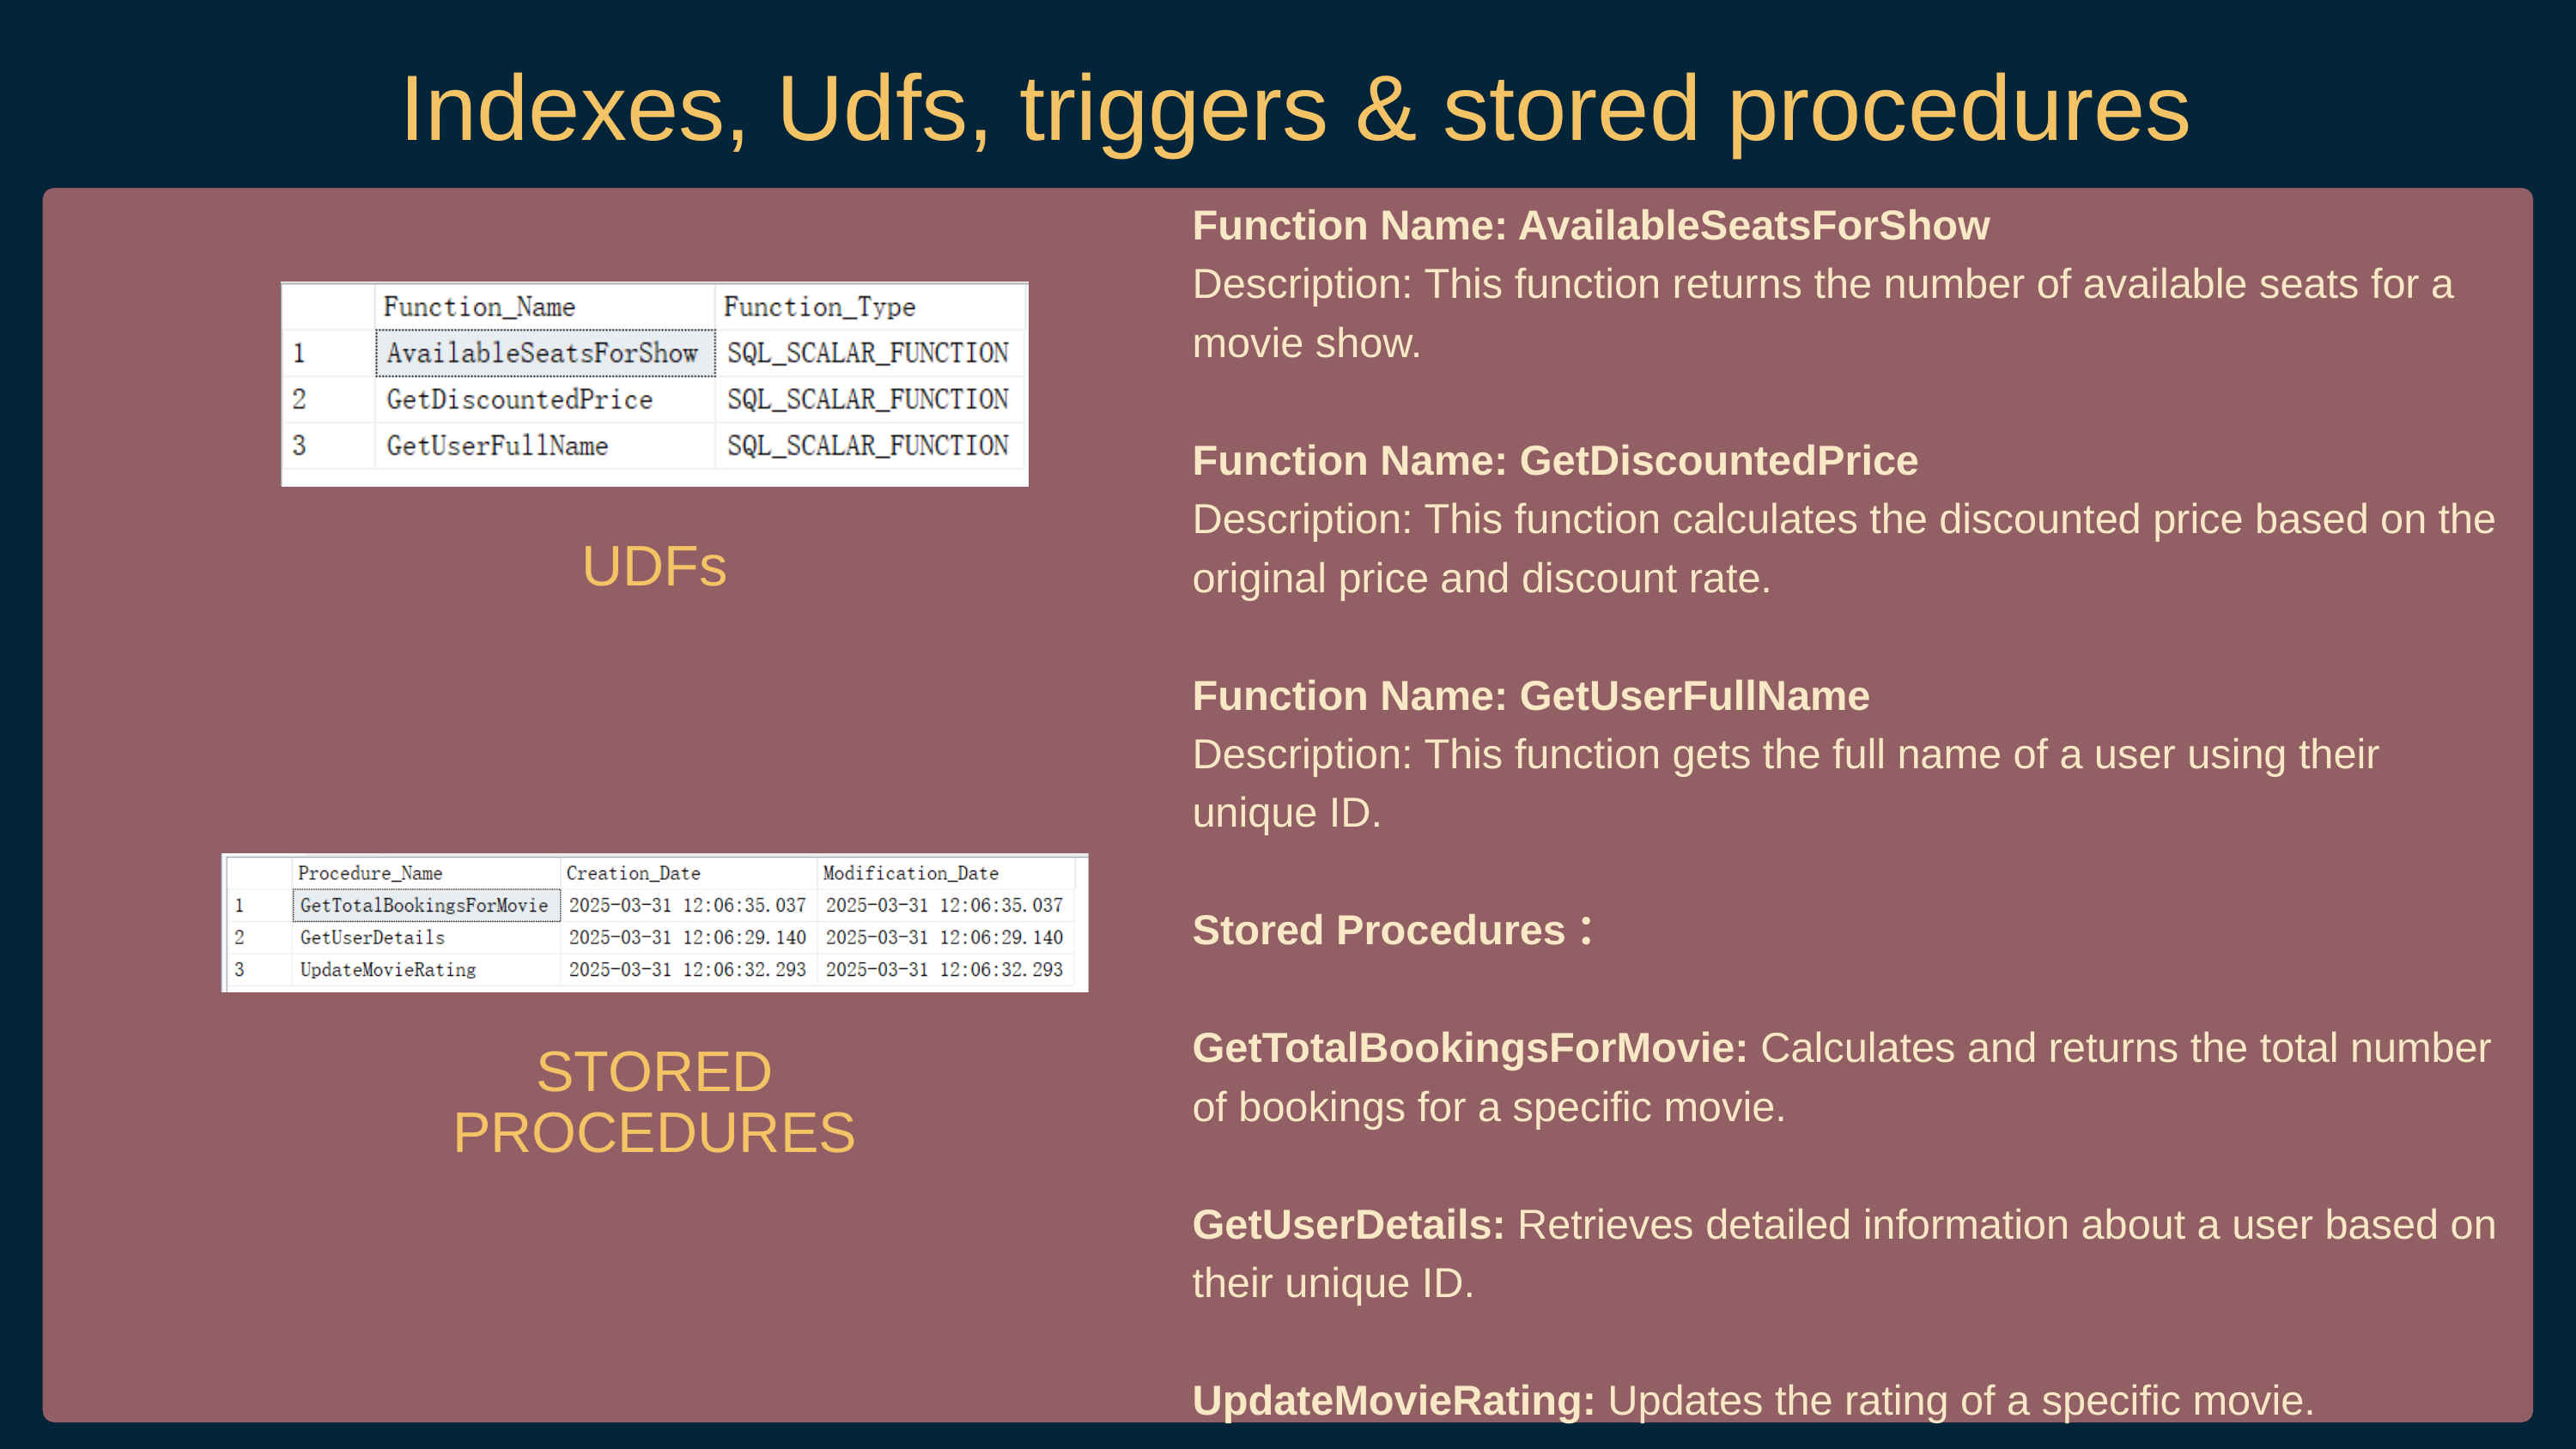

Indexes, Udfs, triggers & stored procedures

Function Name: AvailableSeatsForShow
Description: This function returns the number of available seats for a movie show.

Function Name: GetDiscountedPrice
Description: This function calculates the discounted price based on the original price and discount rate.

Function Name: GetUserFullName
Description: This function gets the full name of a user using their unique ID.

Stored Procedures：

GetTotalBookingsForMovie: Calculates and returns the total number of bookings for a specific movie.

GetUserDetails: Retrieves detailed information about a user based on their unique ID.

UpdateMovieRating: Updates the rating of a specific movie.

UDFs

STORED PROCEDURES